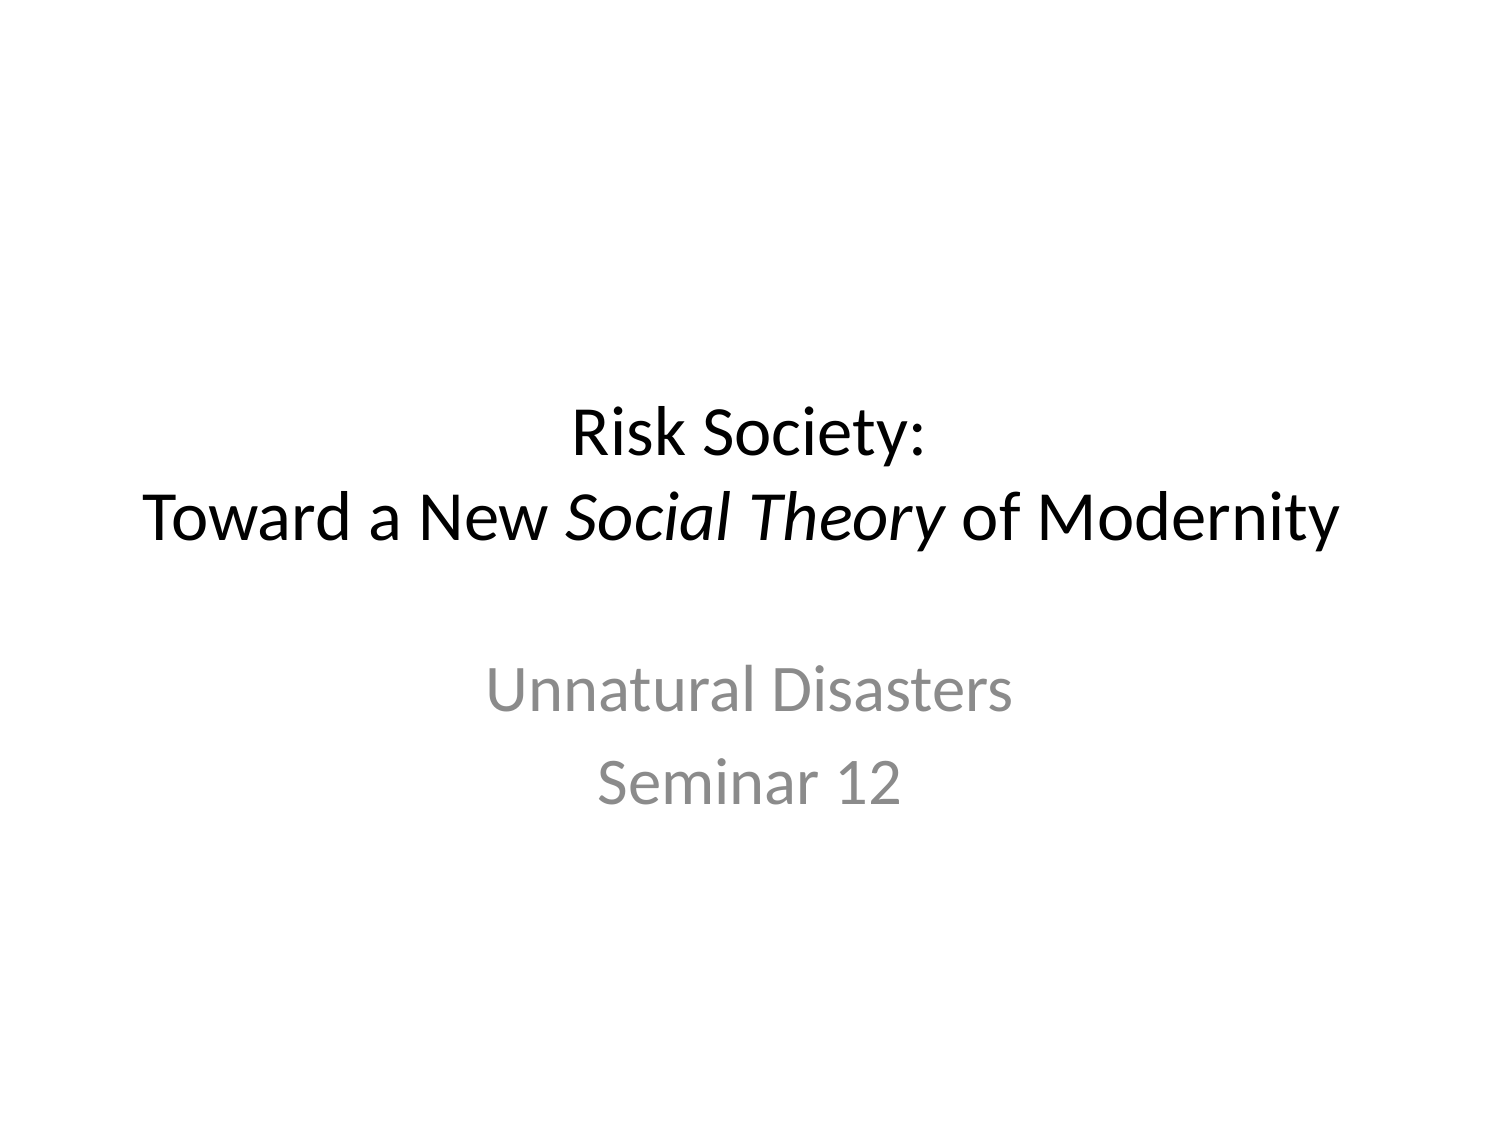

# Risk Society: Toward a New Social Theory of Modernity
Unnatural Disasters
Seminar 12